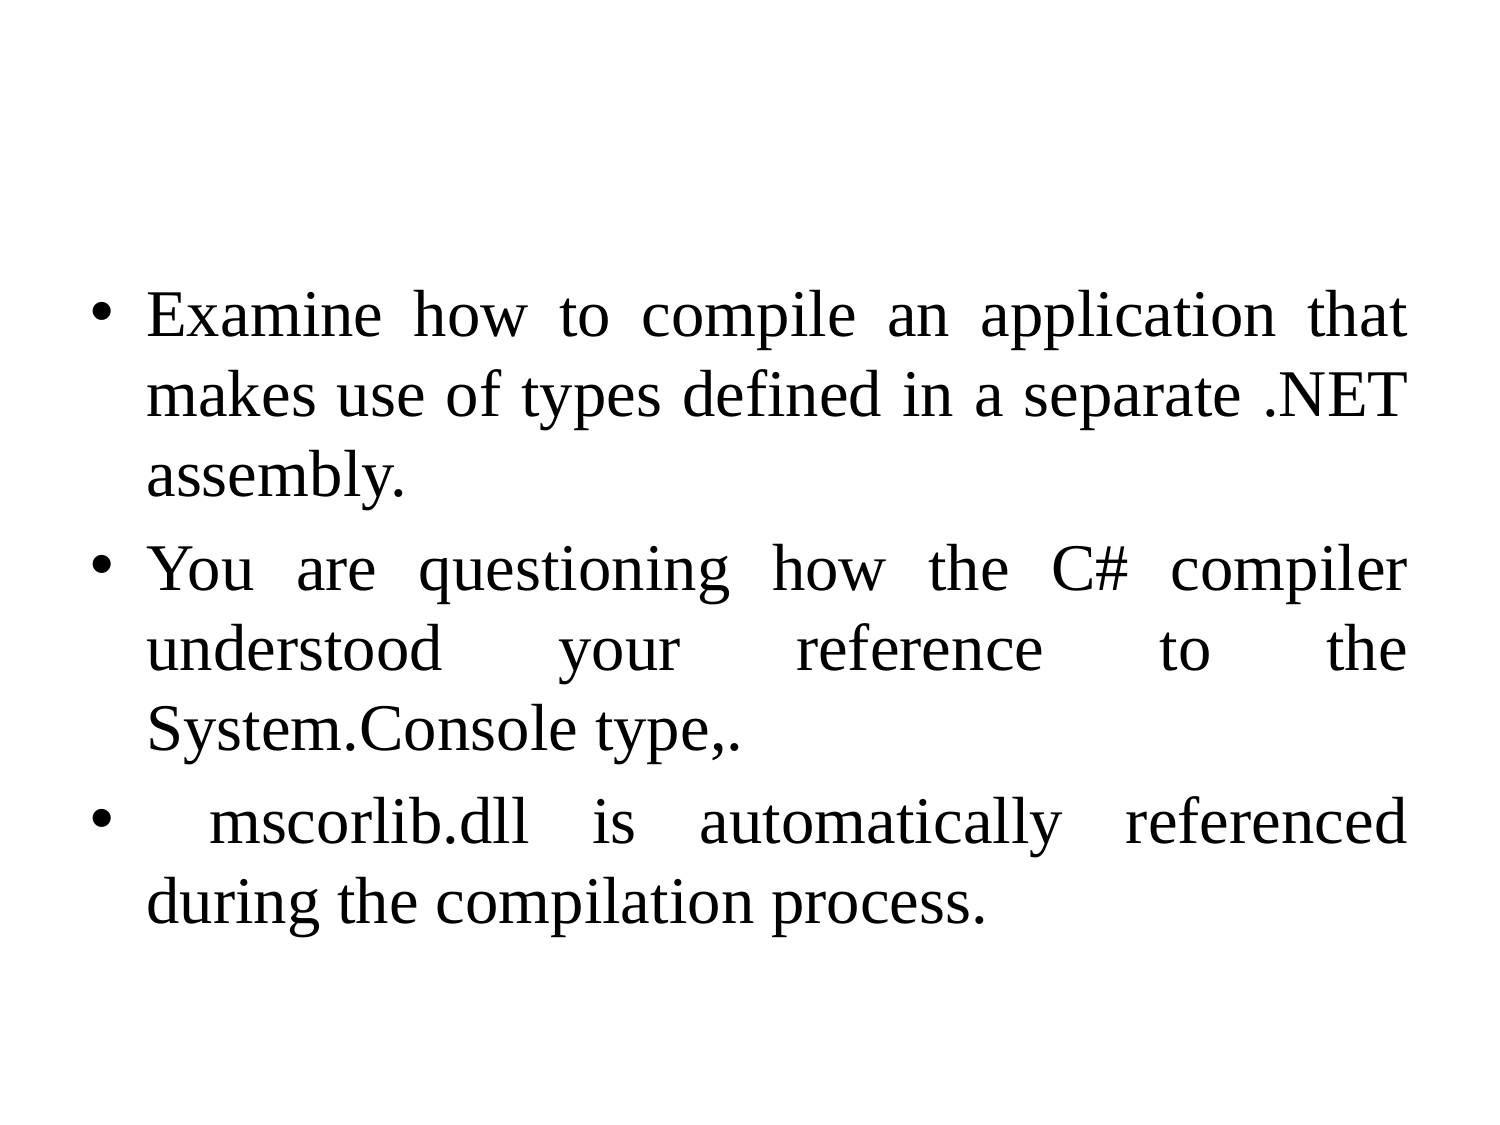

#
Examine how to compile an application that makes use of types defined in a separate .NET assembly.
You are questioning how the C# compiler understood your reference to the System.Console type,.
 mscorlib.dll is automatically referenced during the compilation process.